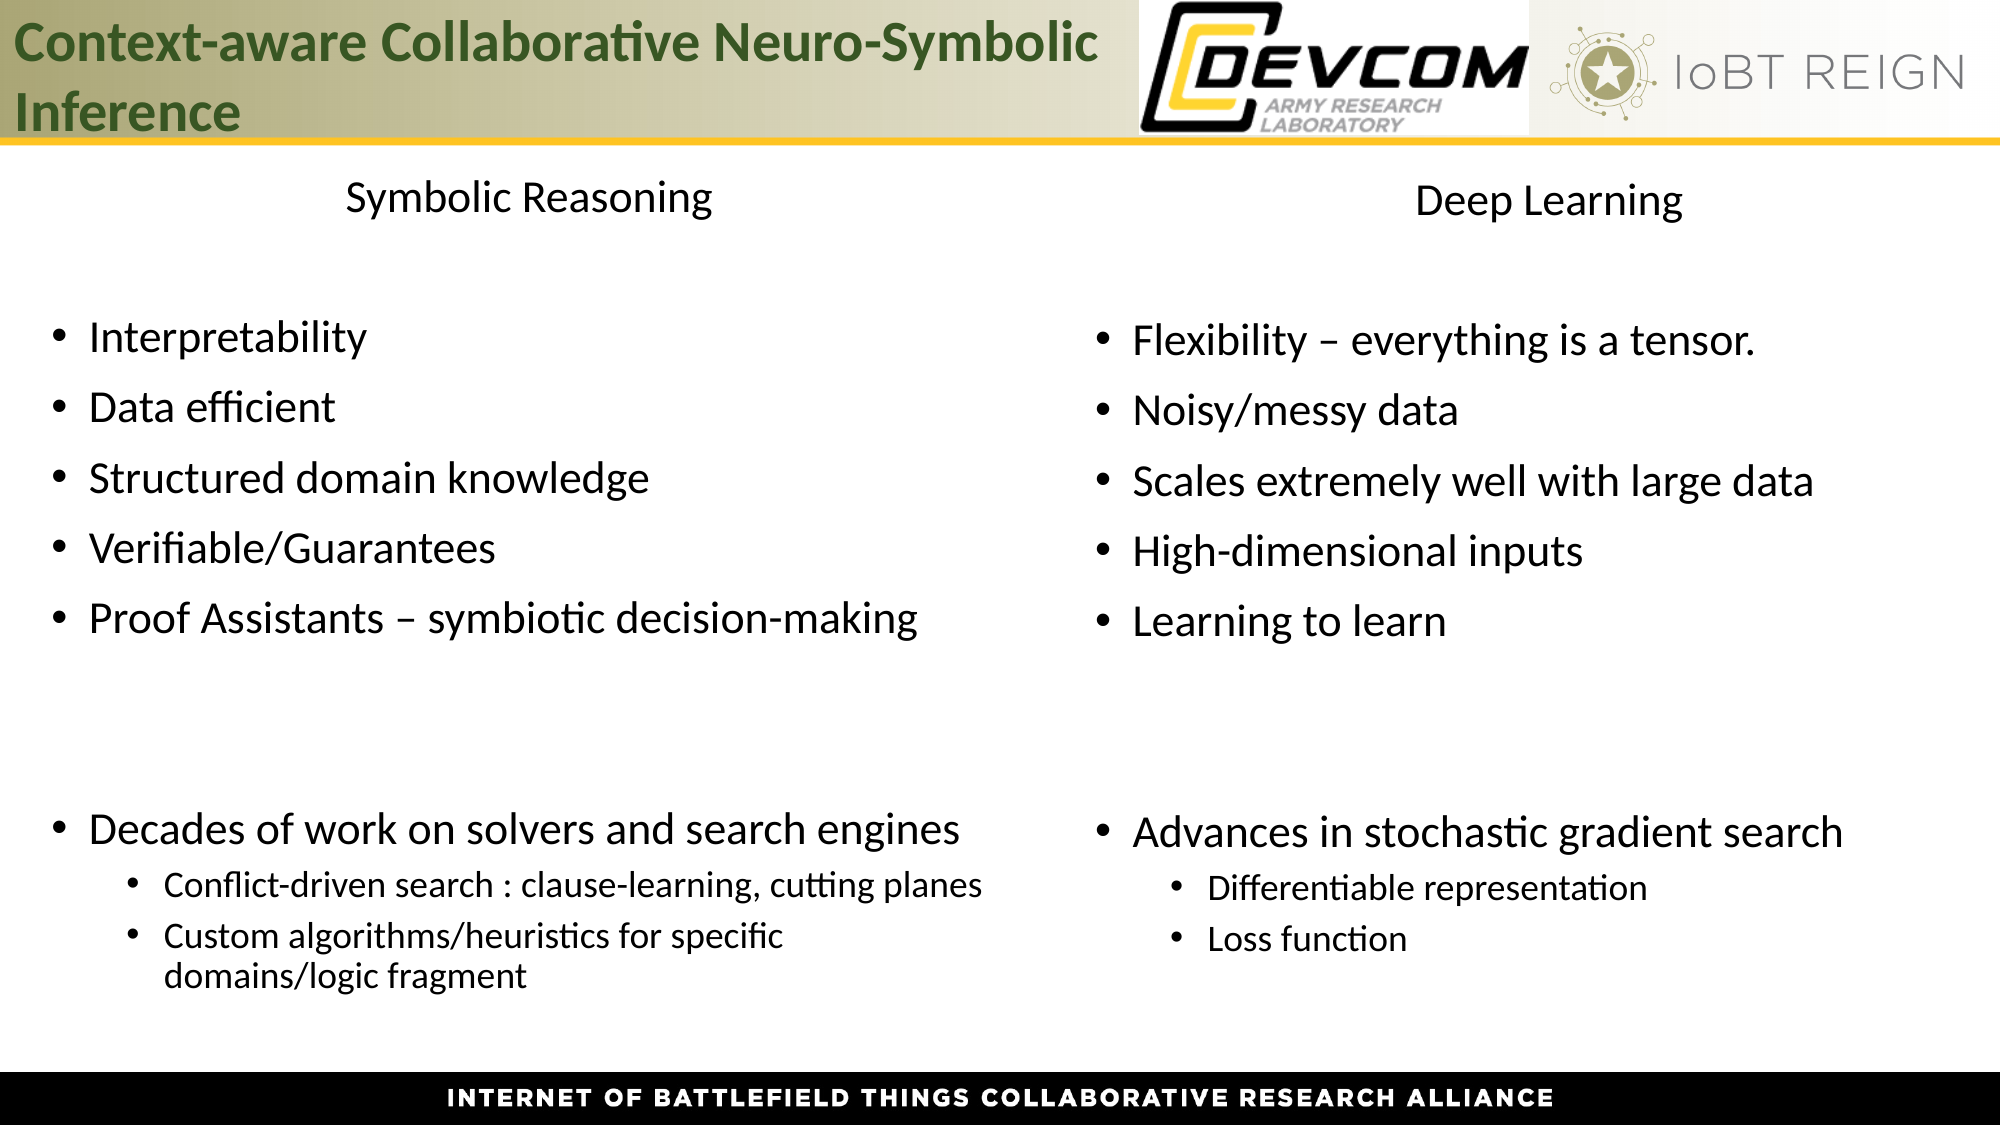

Context-aware Collaborative Neuro-Symbolic Inference
Symbolic Reasoning

Interpretability
Data efficient
Structured domain knowledge
Verifiable/Guarantees
Proof Assistants – symbiotic decision-making

Decades of work on solvers and search engines
Conflict-driven search : clause-learning, cutting planes
Custom algorithms/heuristics for specific domains/logic fragment

Deep Learning

Flexibility – everything is a tensor.
Noisy/messy data
Scales extremely well with large data
High-dimensional inputs
Learning to learn

Advances in stochastic gradient search
Differentiable representation
Loss function